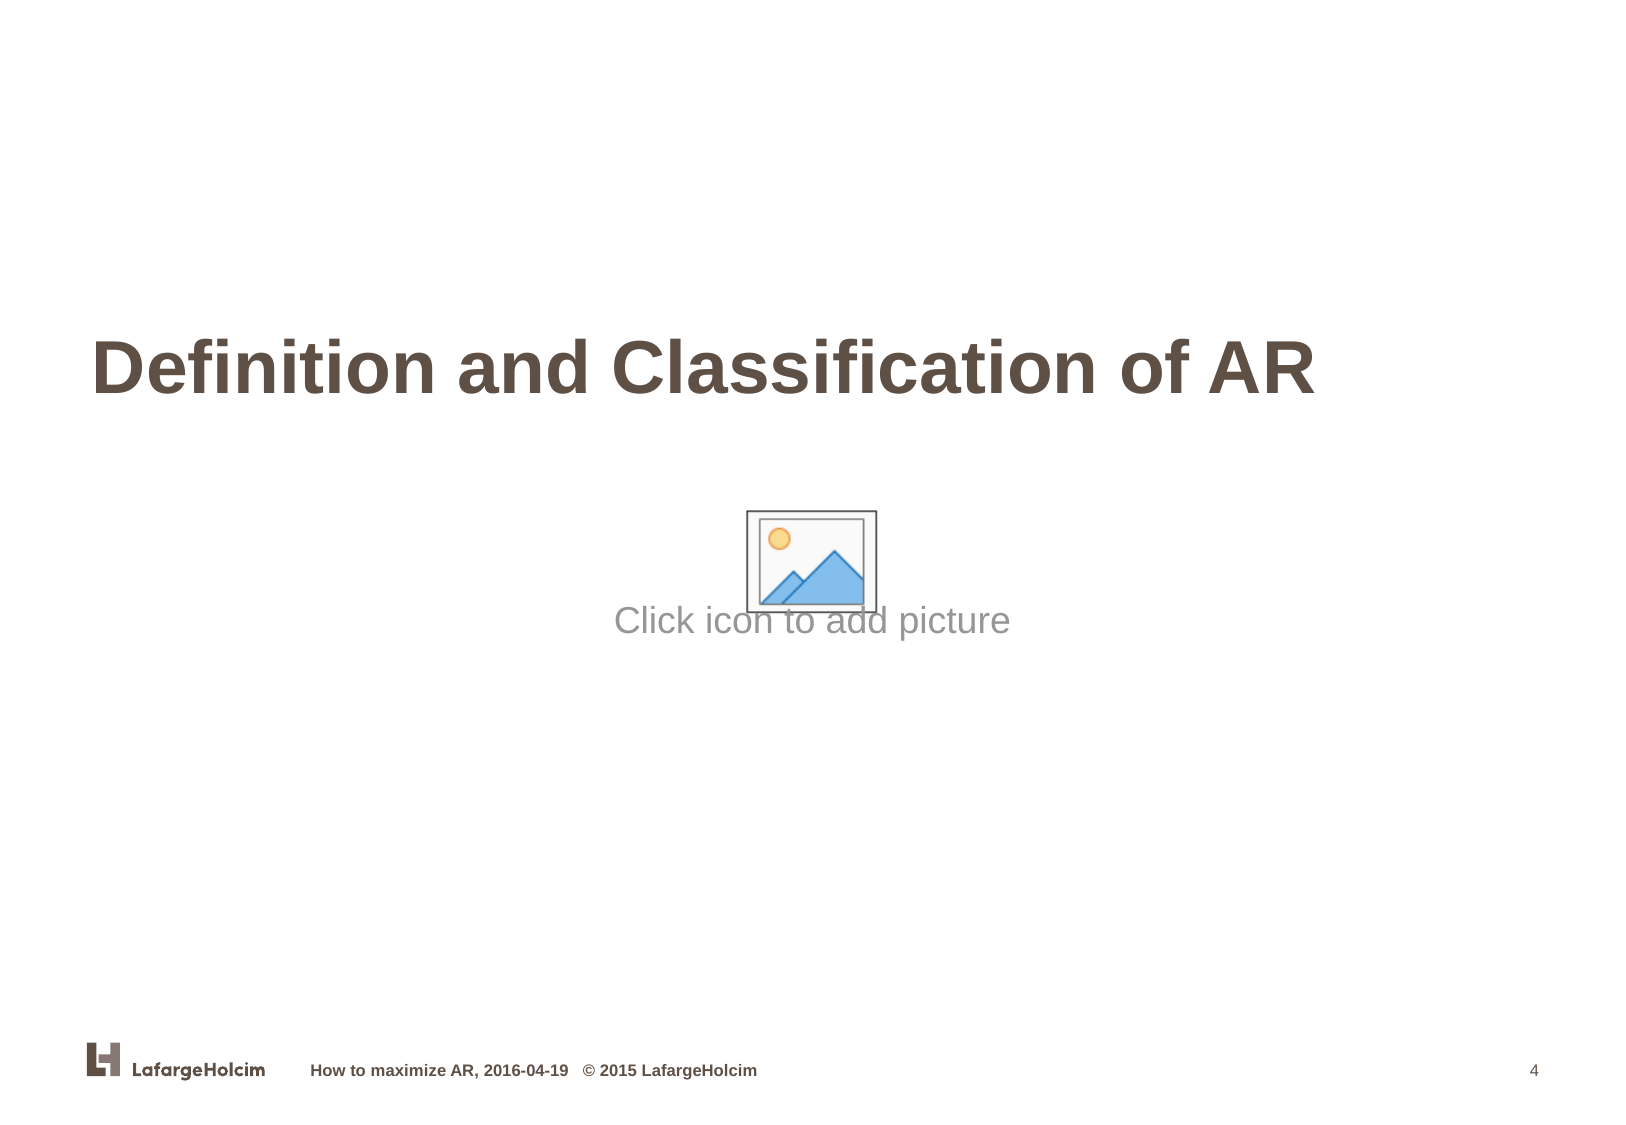

# Definition and Classification of AR
How to maximize AR, 2016-04-19   © 2015 LafargeHolcim
4